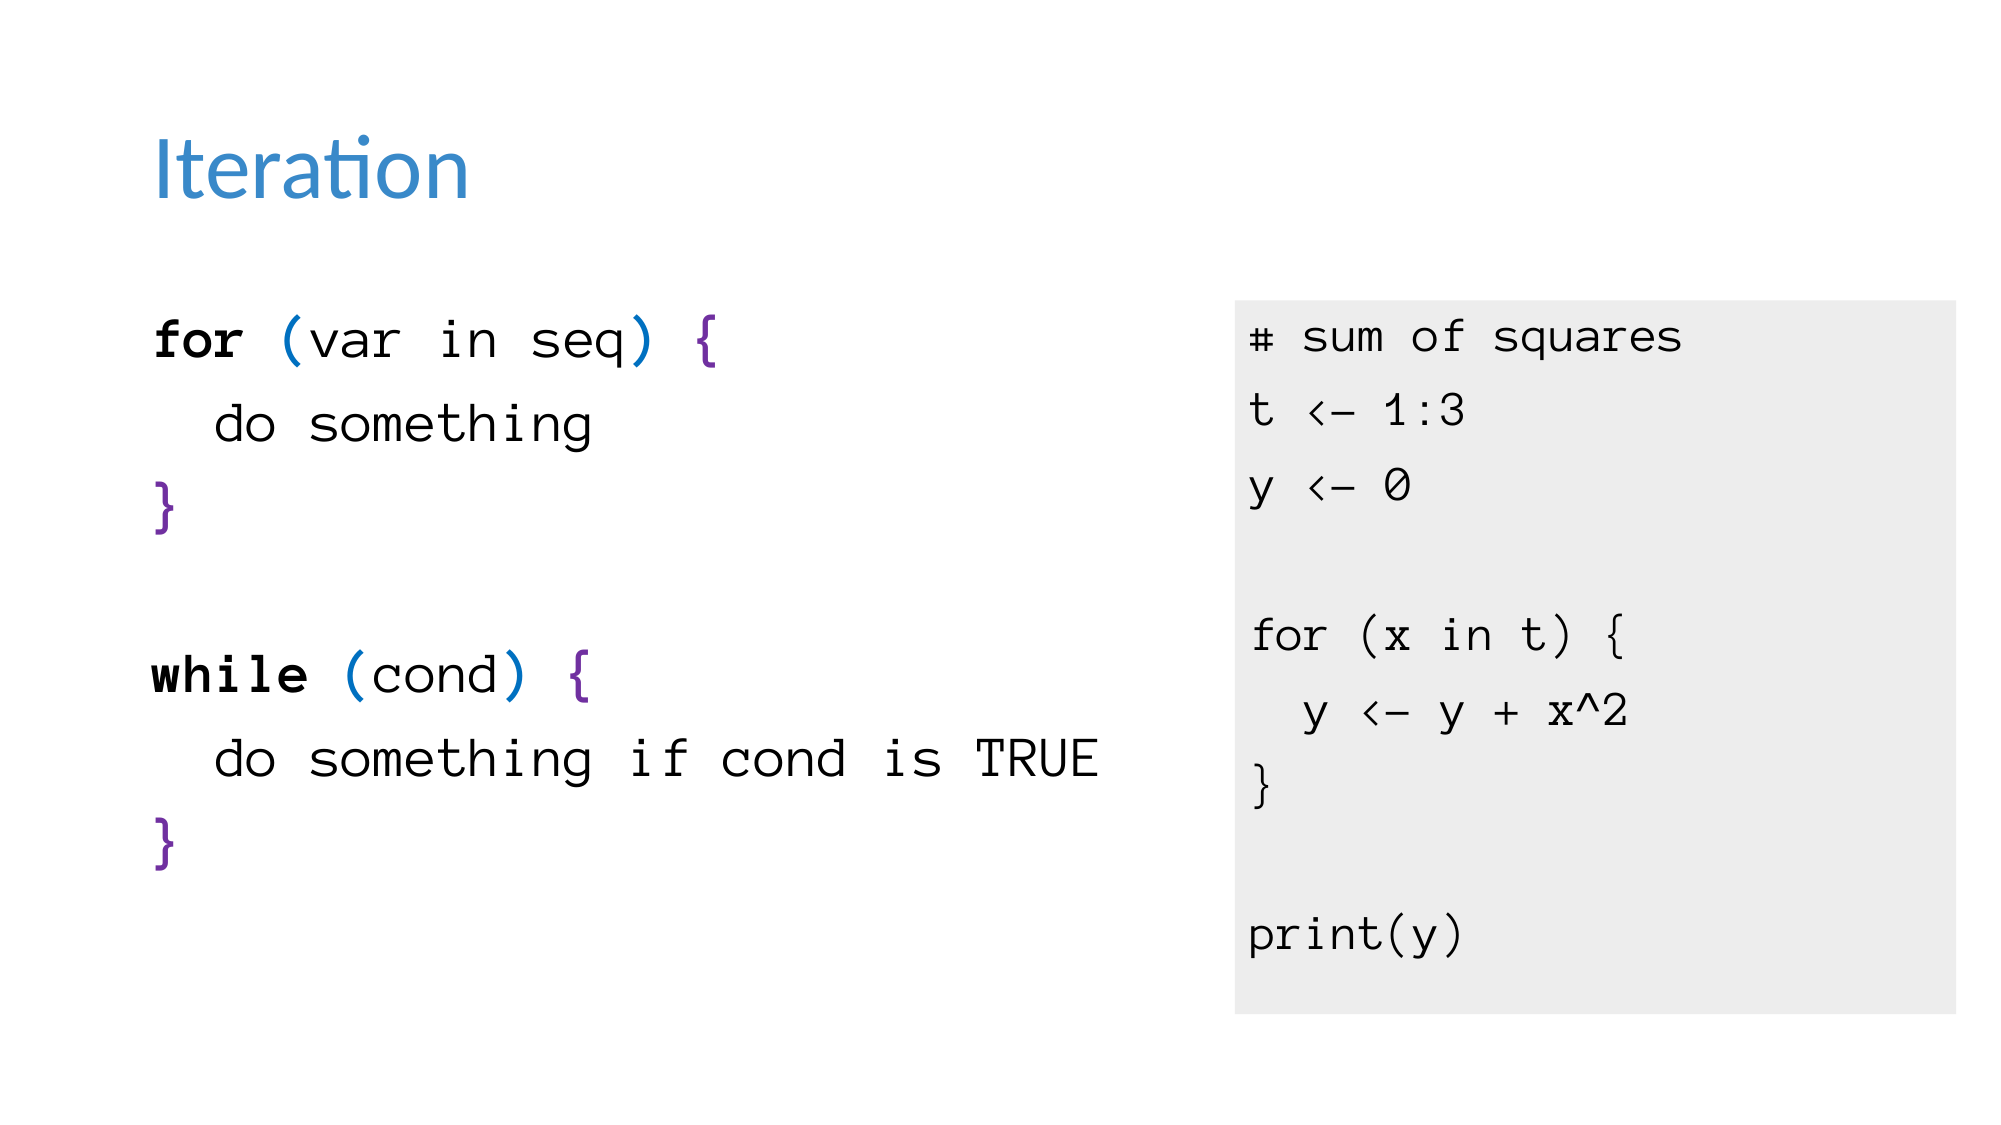

# Iteration
for (var in seq) {
  do something
}

while (cond) {
  do something if cond is TRUE
}
# sum of squares
t <- 1:3
y <- 0

for (x in t) {
  y <- y + x^2
}

print(y)